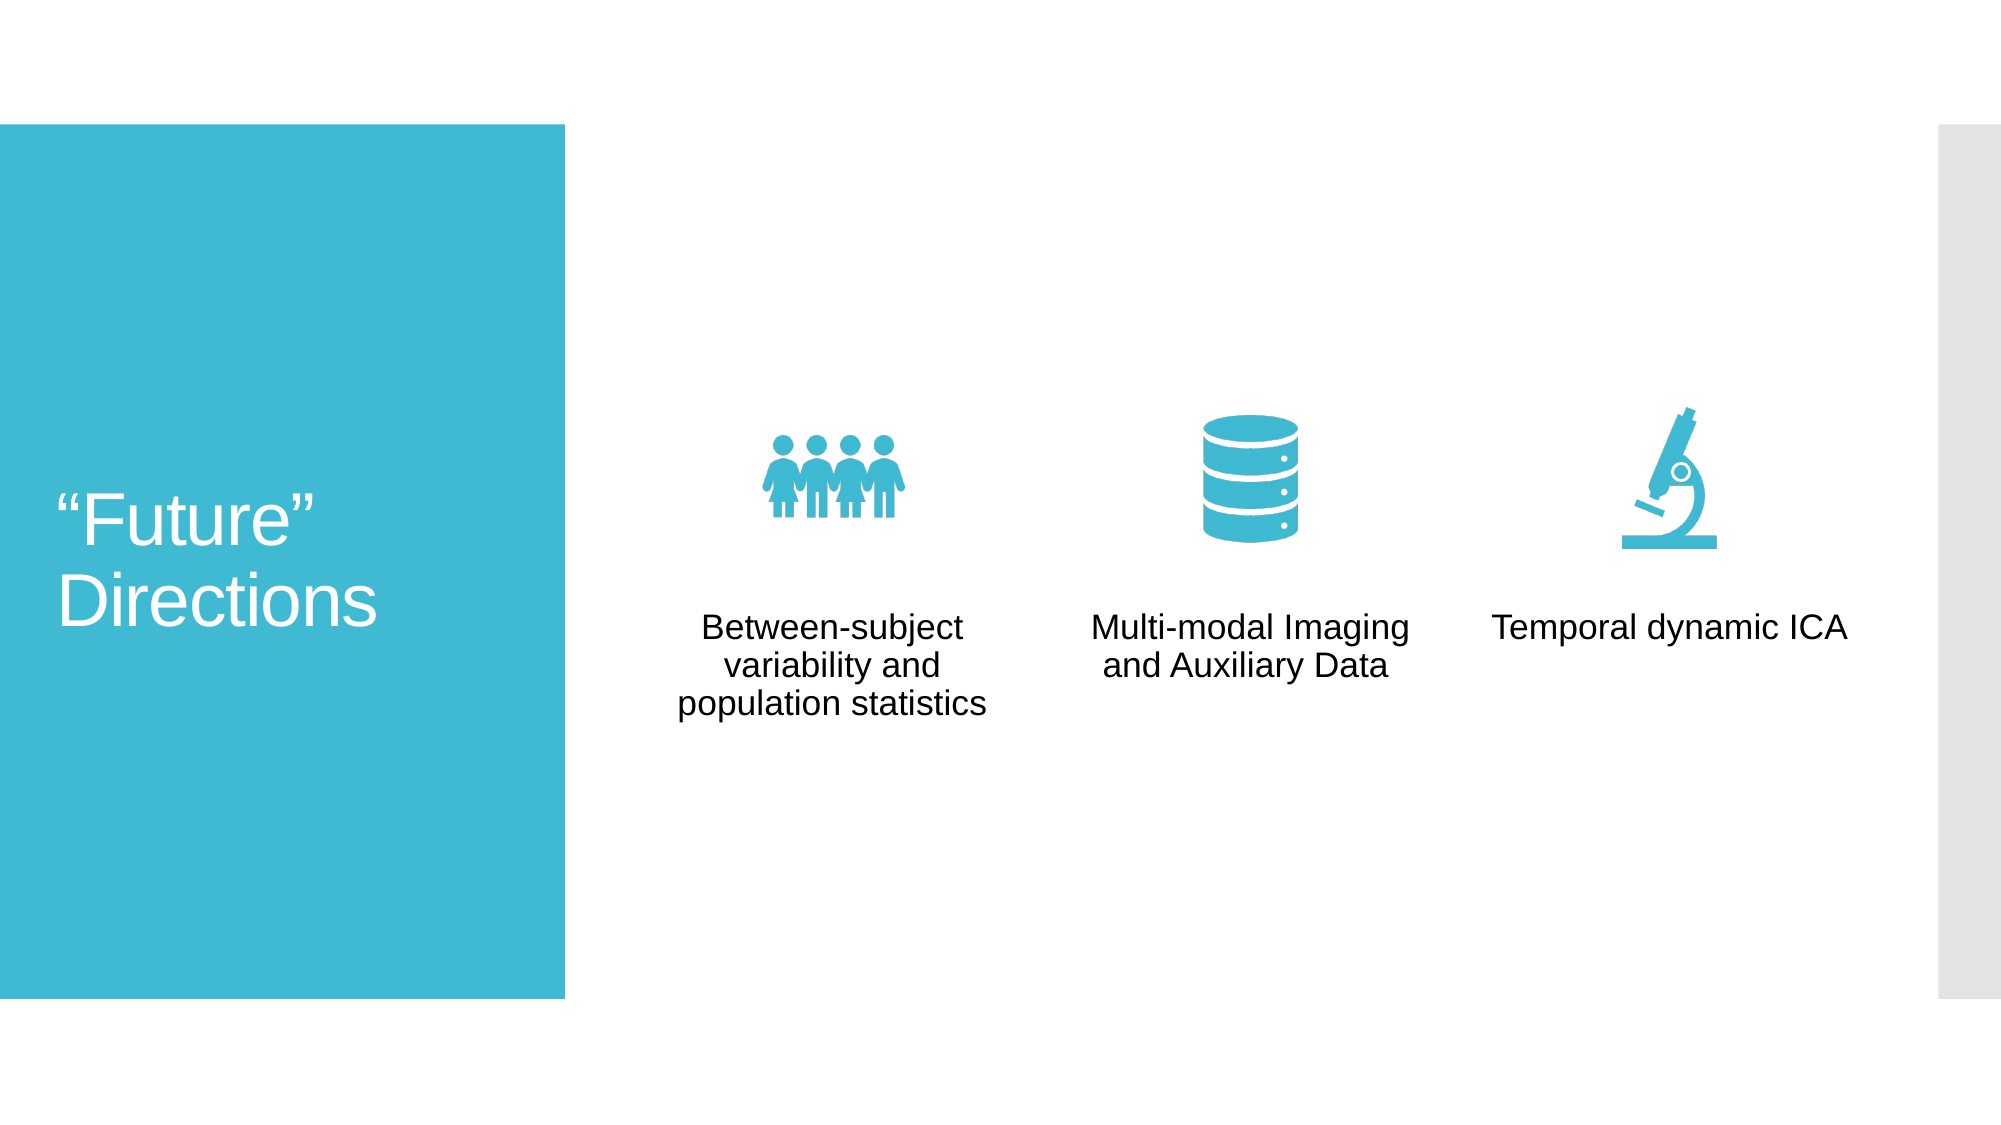

Between-subject variability and population statistics
Multi-modal Imaging and Auxiliary Data
Temporal dynamic ICA
# “Future” Directions